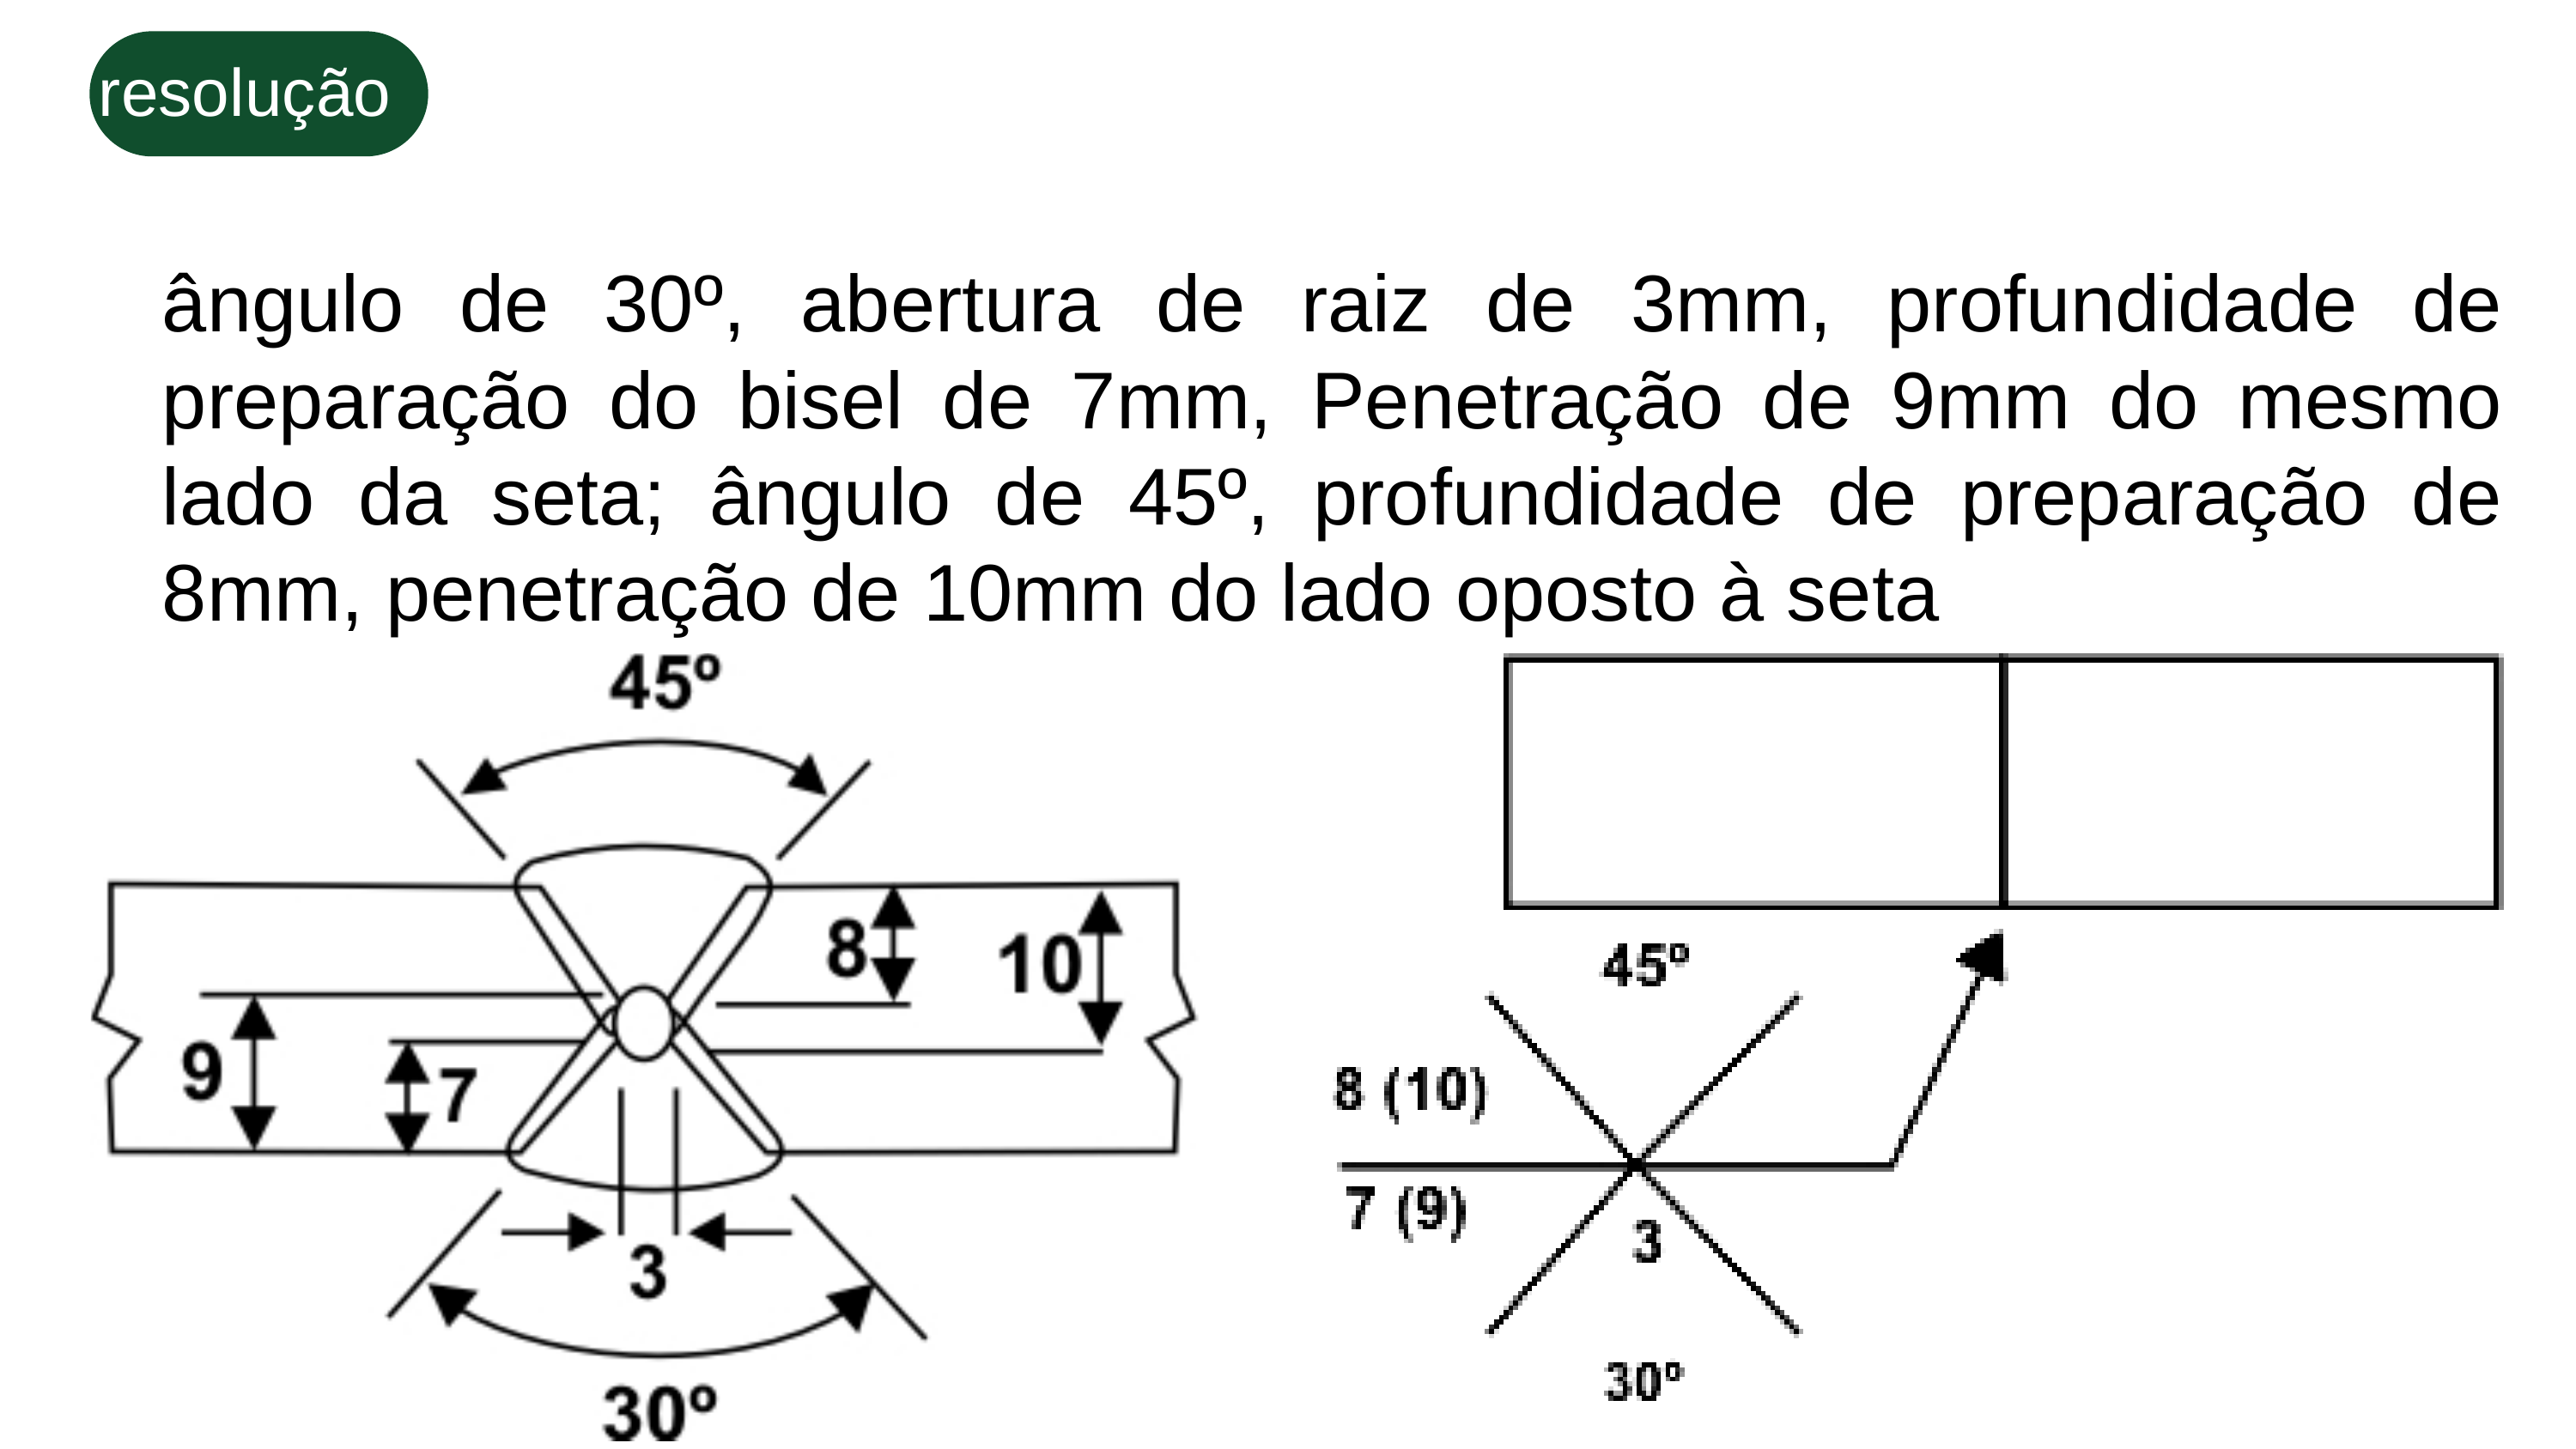

resolução
ângulo de 30º, abertura de raiz de 3mm, profundidade de preparação do bisel de 7mm, Penetração de 9mm do mesmo lado da seta; ângulo de 45º, profundidade de preparação de 8mm, penetração de 10mm do lado oposto à seta